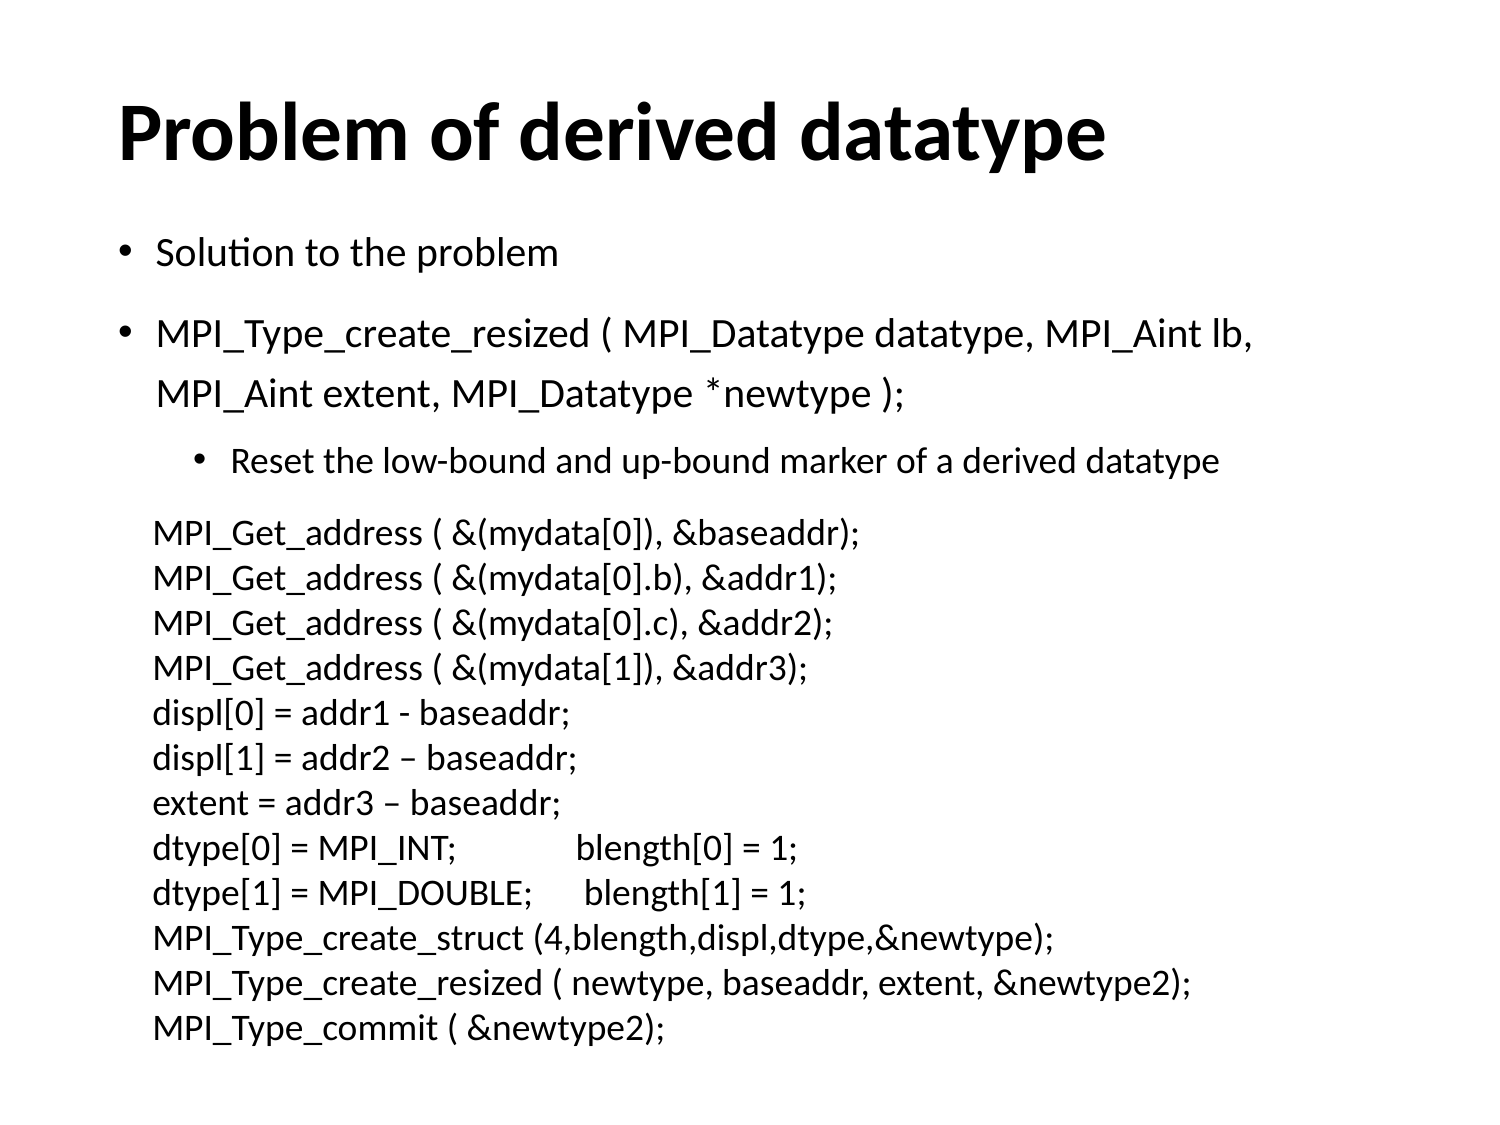

# Problem of derived datatype
Solution to the problem
MPI_Type_create_resized ( MPI_Datatype datatype, MPI_Aint lb, MPI_Aint extent, MPI_Datatype *newtype );
Reset the low-bound and up-bound marker of a derived datatype
MPI_Get_address ( &(mydata[0]), &baseaddr);
MPI_Get_address ( &(mydata[0].b), &addr1);
MPI_Get_address ( &(mydata[0].c), &addr2);
MPI_Get_address ( &(mydata[1]), &addr3);
displ[0] = addr1 - baseaddr;
displ[1] = addr2 – baseaddr;
extent = addr3 – baseaddr;
dtype[0] = MPI_INT;              blength[0] = 1;
dtype[1] = MPI_DOUBLE;      blength[1] = 1;
MPI_Type_create_struct (4,blength,displ,dtype,&newtype);
MPI_Type_create_resized ( newtype, baseaddr, extent, &newtype2);
MPI_Type_commit ( &newtype2);